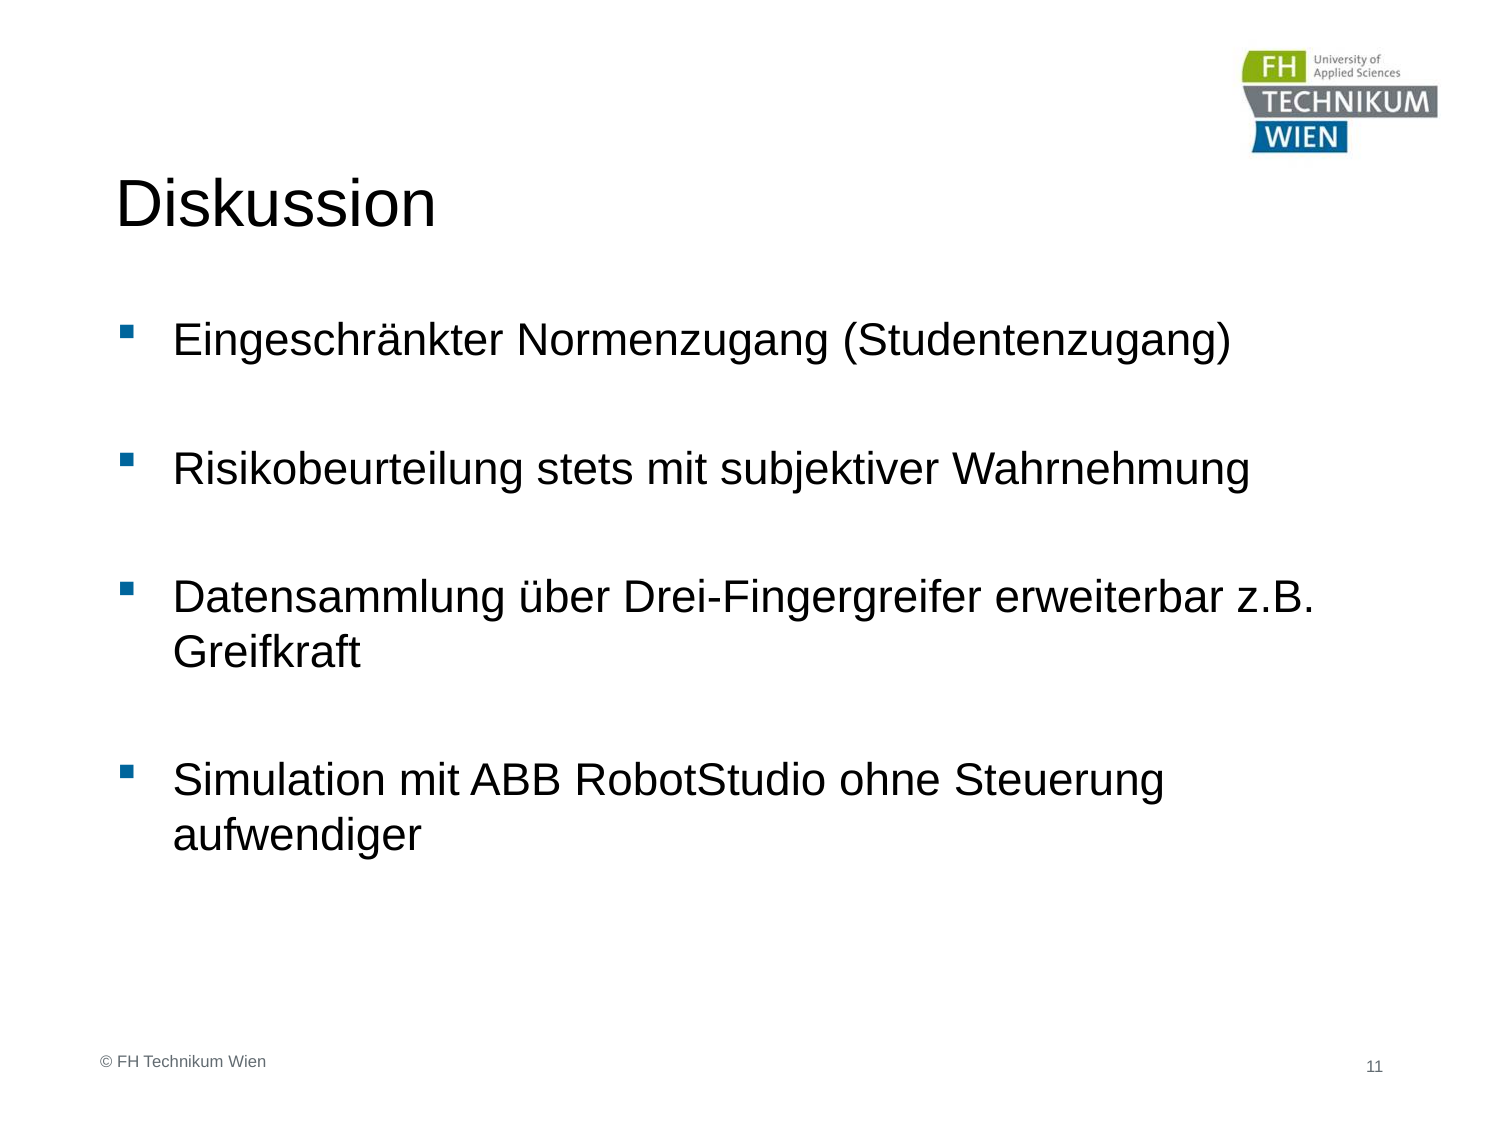

# Diskussion
Eingeschränkter Normenzugang (Studentenzugang)

Risikobeurteilung stets mit subjektiver Wahrnehmung

Datensammlung über Drei-Fingergreifer erweiterbar z.B. Greifkraft

Simulation mit ABB RobotStudio ohne Steuerung aufwendiger

© FH Technikum Wien

11